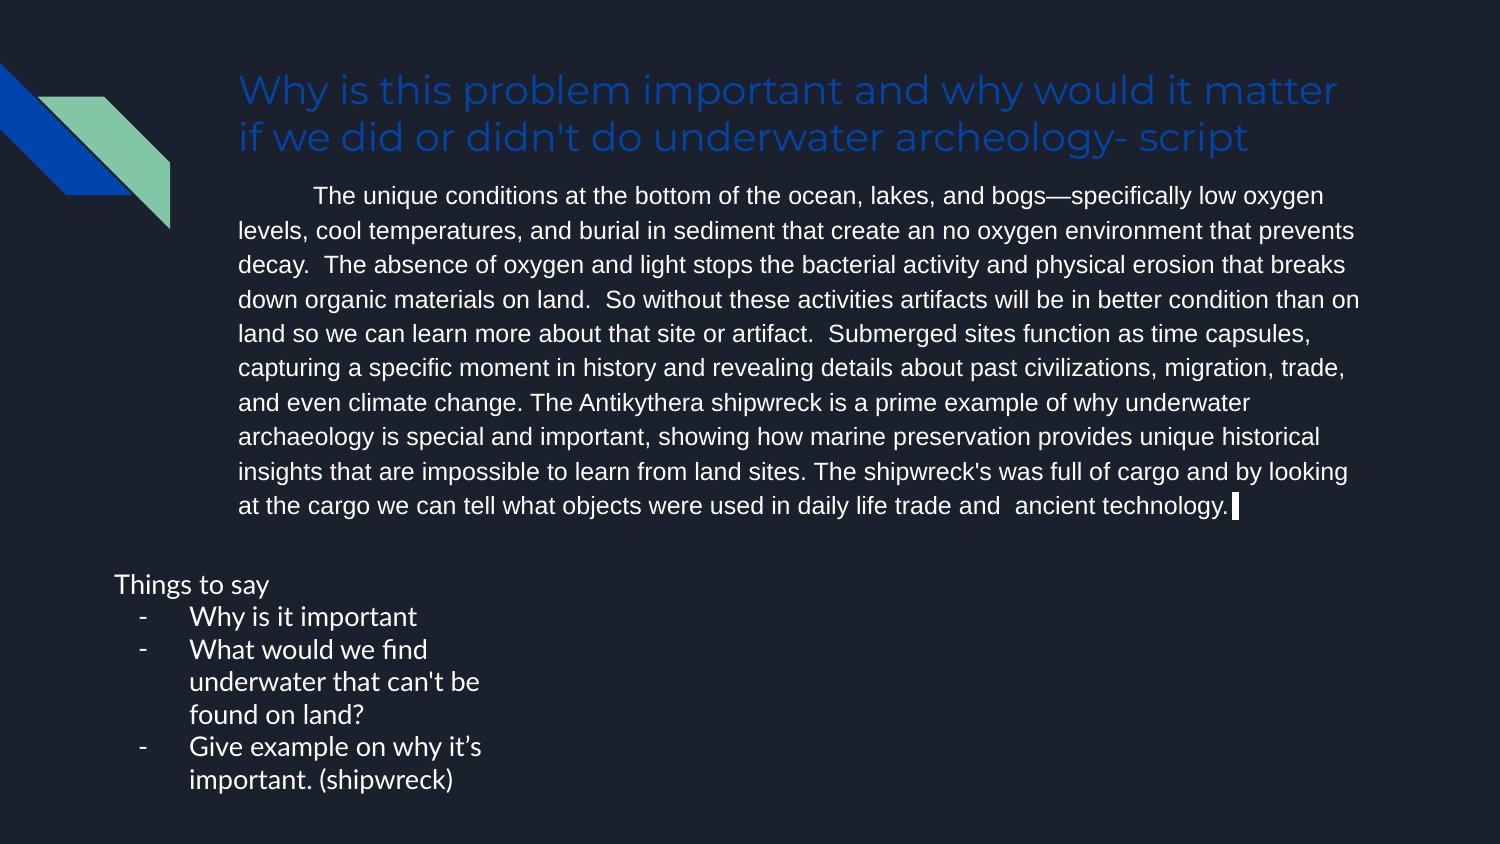

# Why is this problem important and why would it matter if we did or didn't do underwater archeology- script
The unique conditions at the bottom of the ocean, lakes, and bogs—specifically low oxygen levels, cool temperatures, and burial in sediment that create an no oxygen environment that prevents decay.  The absence of oxygen and light stops the bacterial activity and physical erosion that breaks down organic materials on land.  So without these activities artifacts will be in better condition than on land so we can learn more about that site or artifact.  Submerged sites function as time capsules, capturing a specific moment in history and revealing details about past civilizations, migration, trade, and even climate change. The Antikythera shipwreck is a prime example of why underwater archaeology is special and important, showing how marine preservation provides unique historical insights that are impossible to learn from land sites. The shipwreck's was full of cargo and by looking at the cargo we can tell what objects were used in daily life trade and  ancient technology.
Things to say
Why is it important
What would we find underwater that can't be found on land?
Give example on why it’s important. (shipwreck)